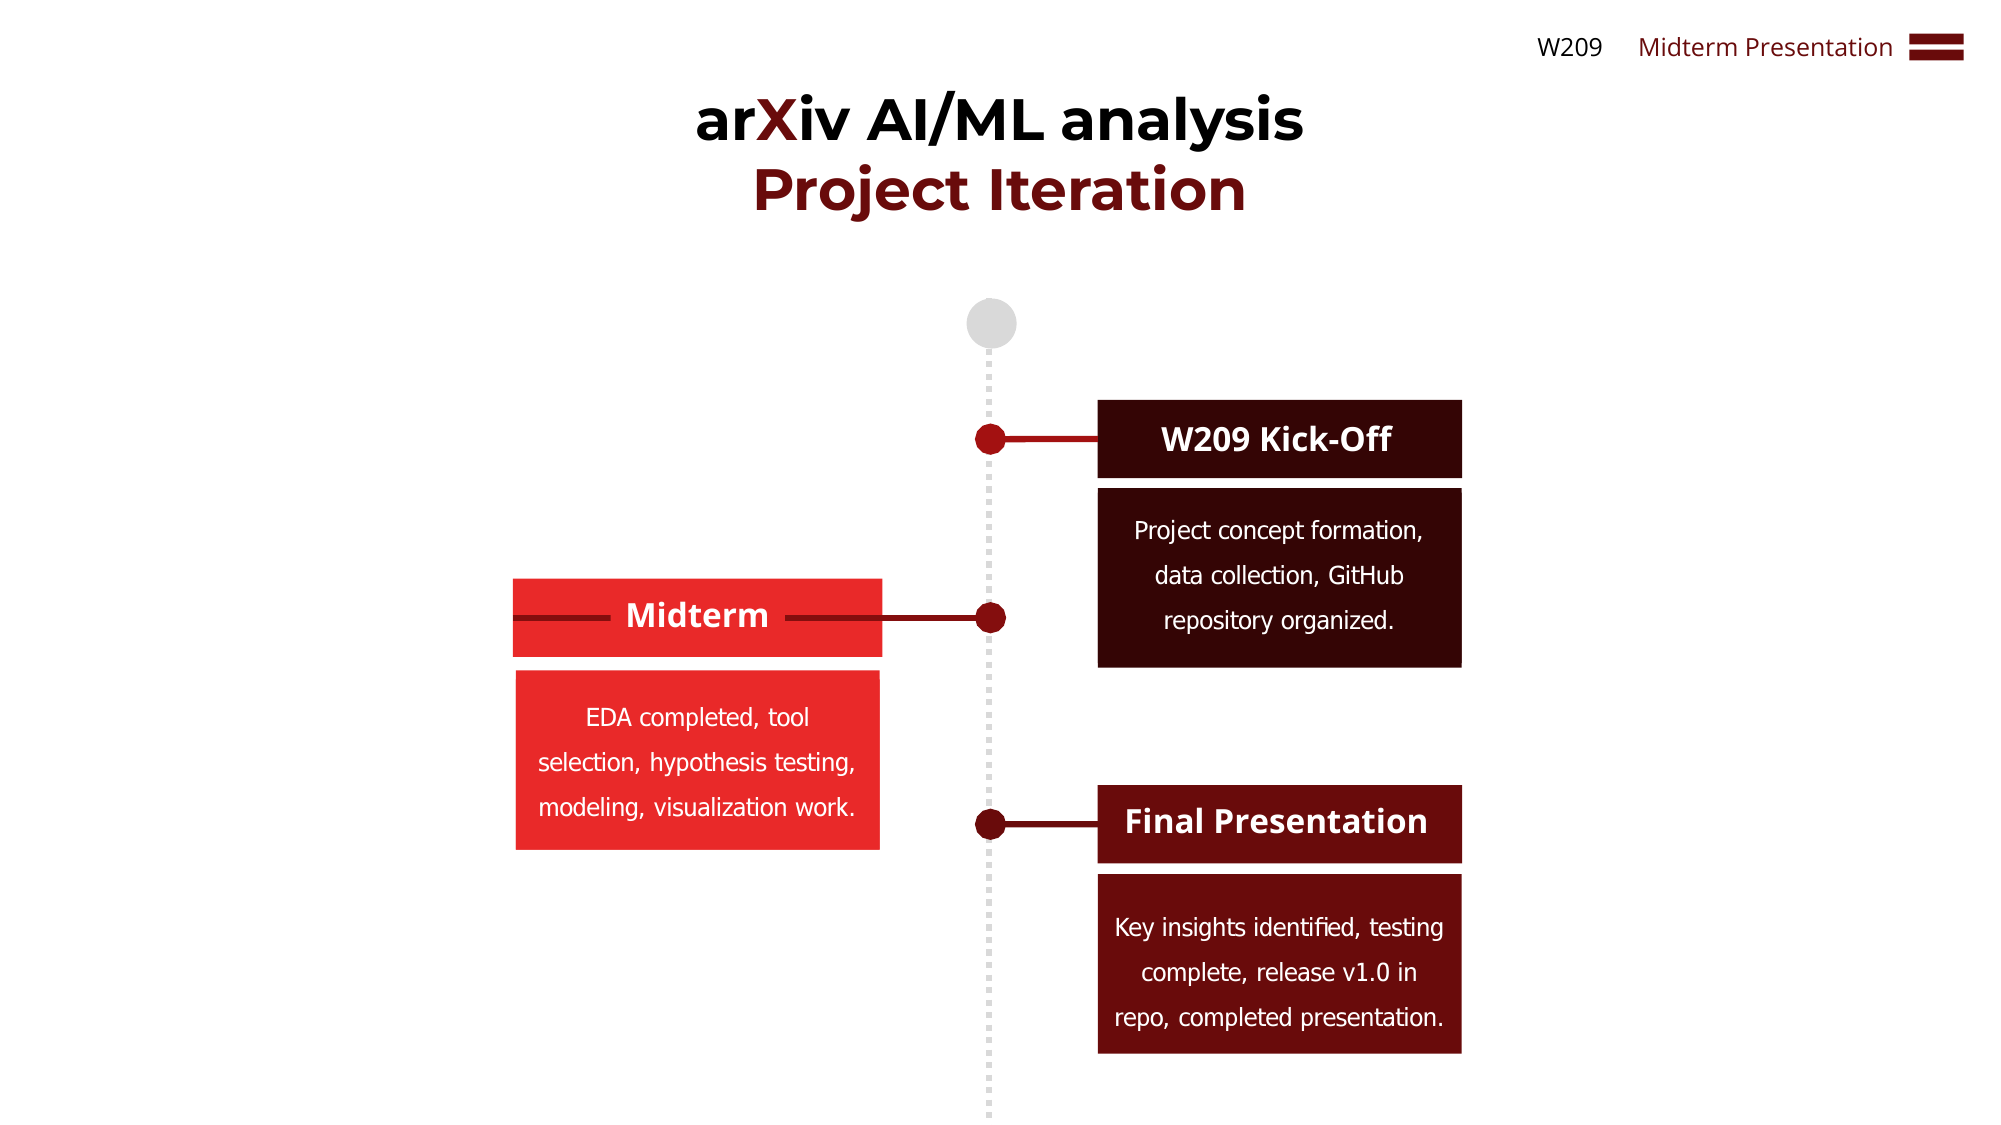

W209
Midterm Presentation

arXiv AI/ML analysis Project Iteration

W209 Kick-Off

Project concept formation, data collection, GitHub repository organized.

Midterm

EDA completed, tool selection, hypothesis testing, modeling, visualization work.

Final Presentation

Key insights identified, testing complete, release v1.0 in repo, completed presentation.